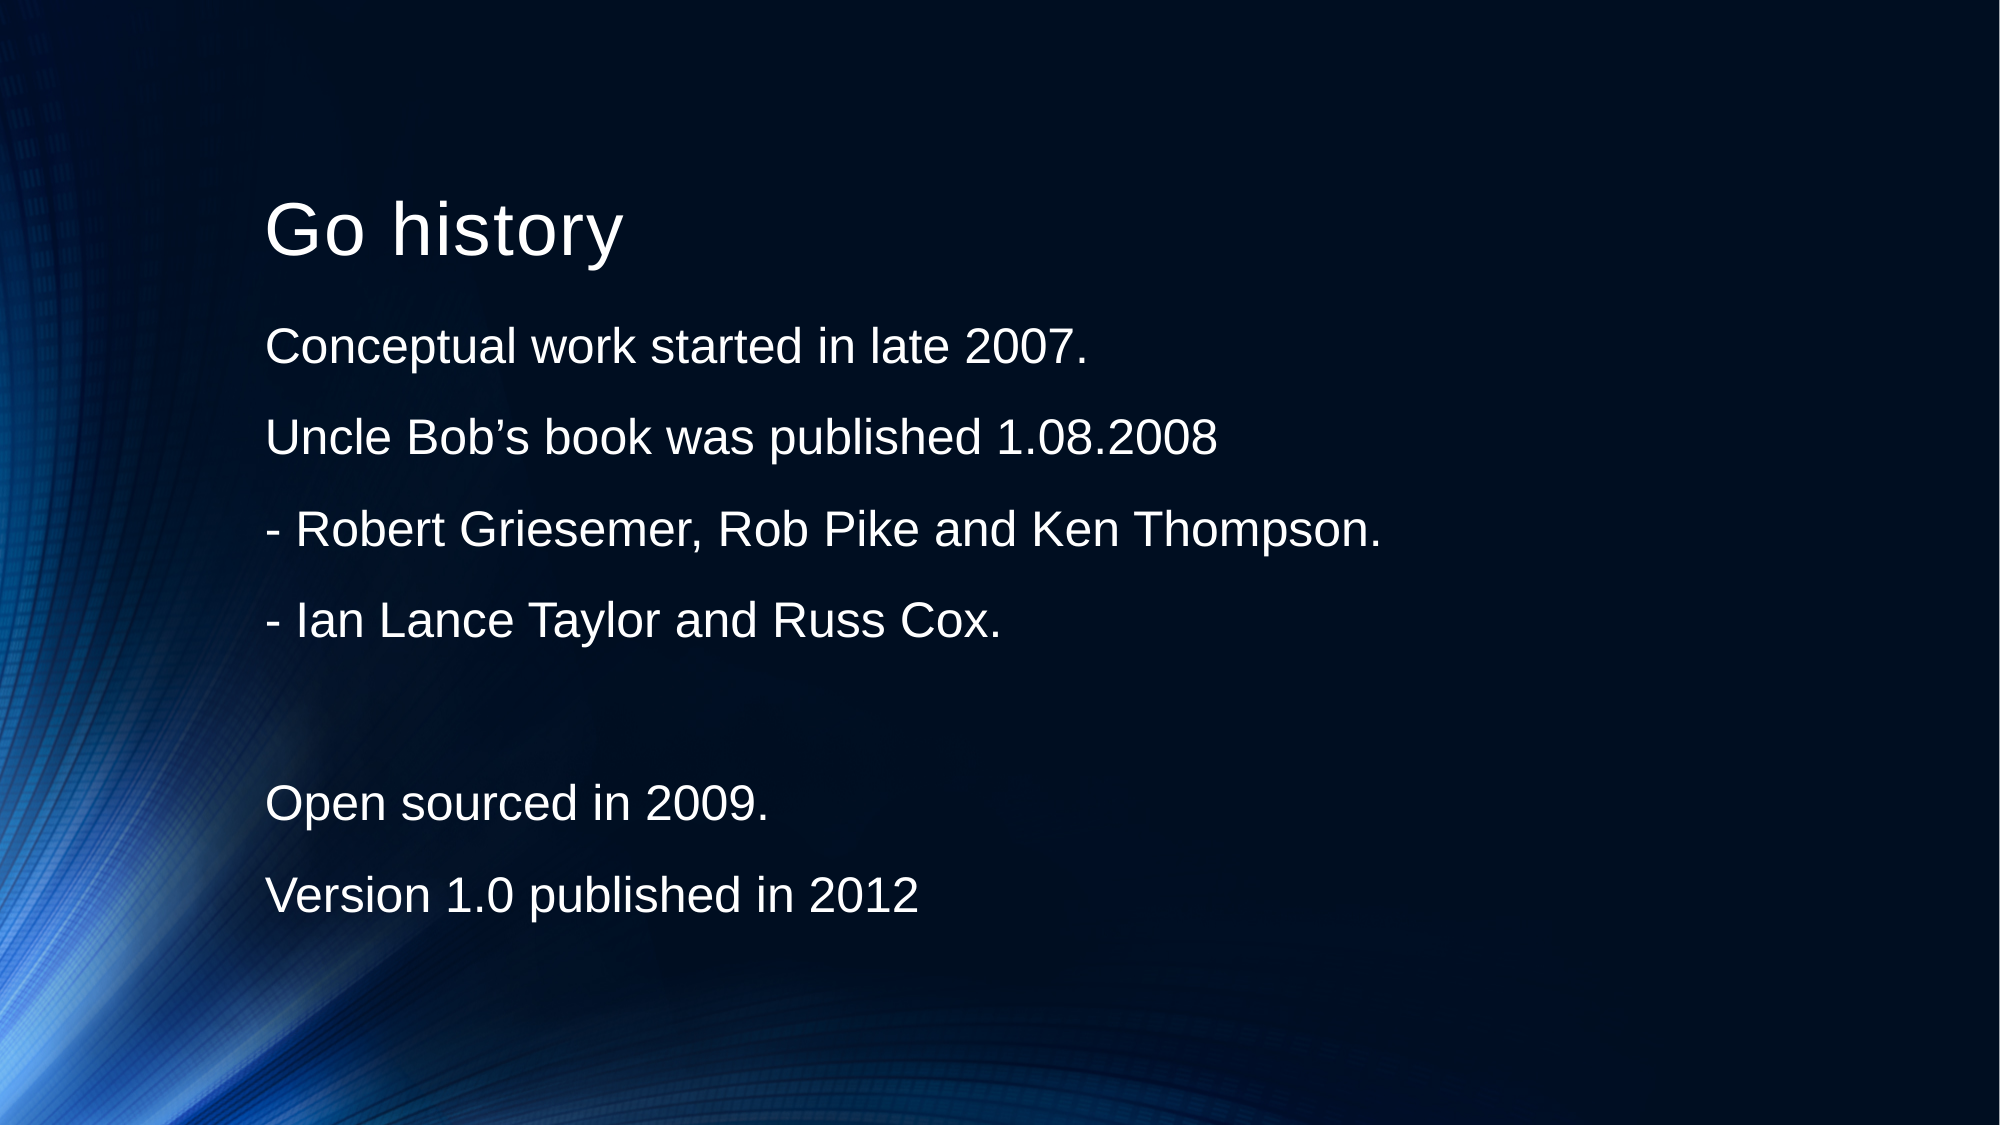

# Go history
Conceptual work started in late 2007.
Uncle Bob’s book was published 1.08.2008
- Robert Griesemer, Rob Pike and Ken Thompson.
- Ian Lance Taylor and Russ Cox.

Open sourced in 2009.
Version 1.0 published in 2012